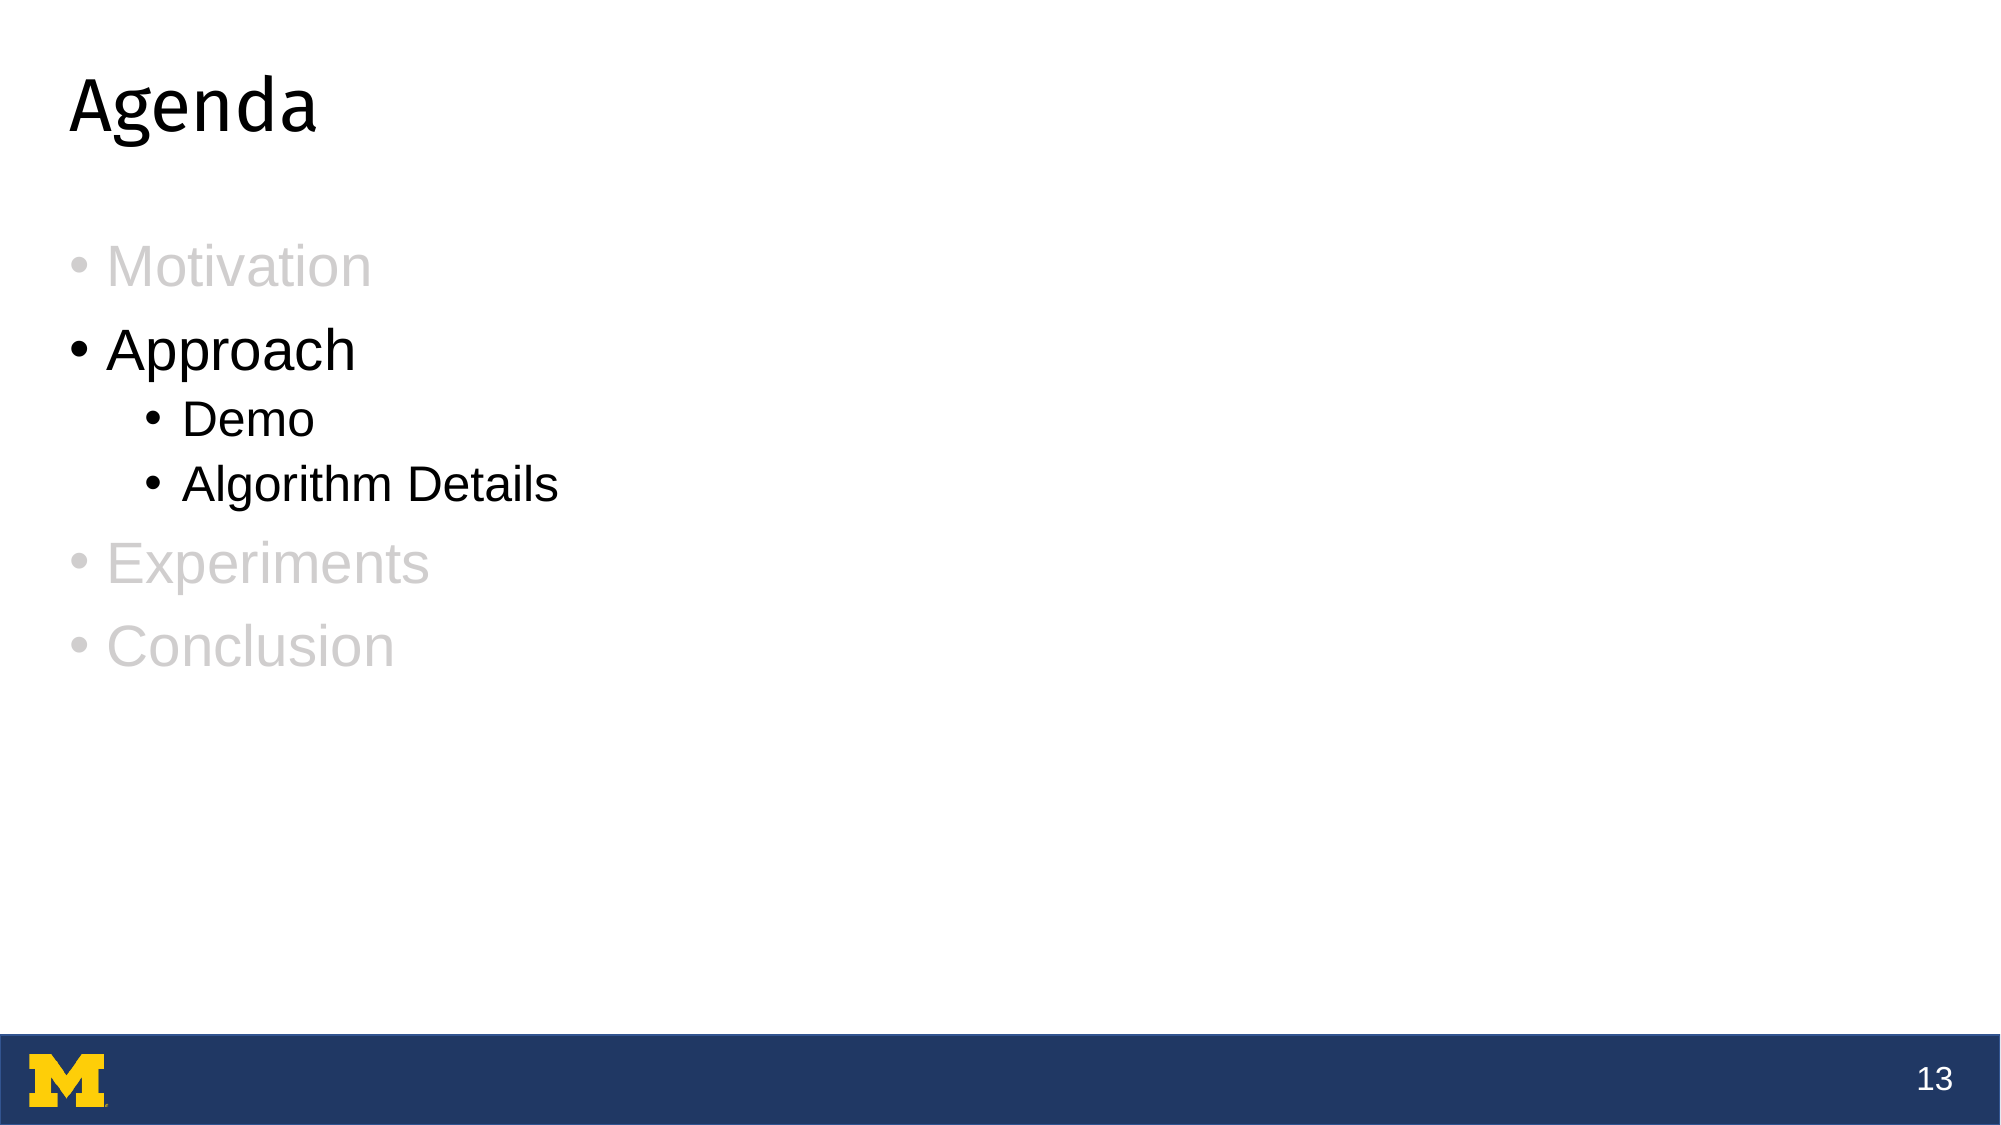

# Agenda
Motivation
Approach
Demo
Algorithm Details
Experiments
Conclusion

13